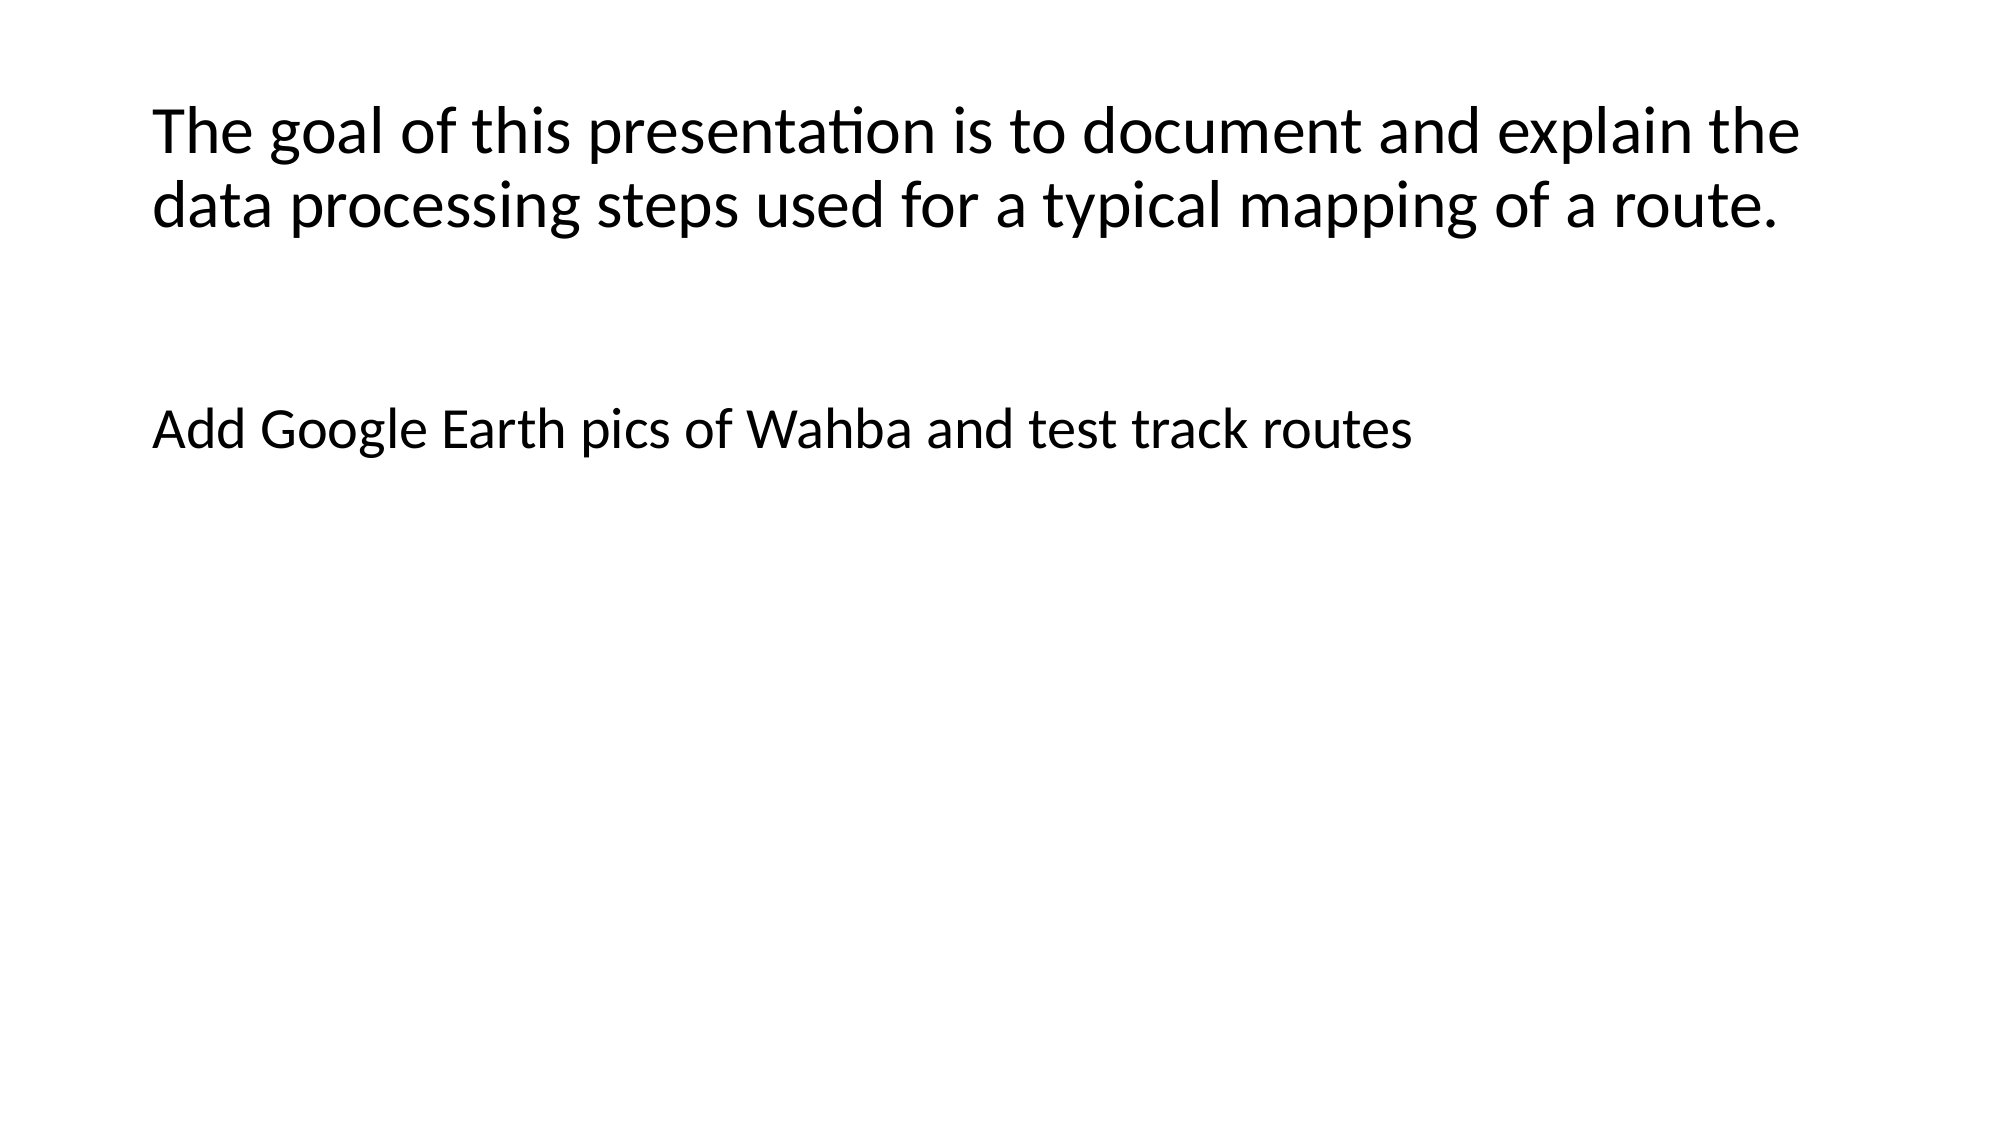

# The goal of this presentation is to document and explain the data processing steps used for a typical mapping of a route.

Add Google Earth pics of Wahba and test track routes